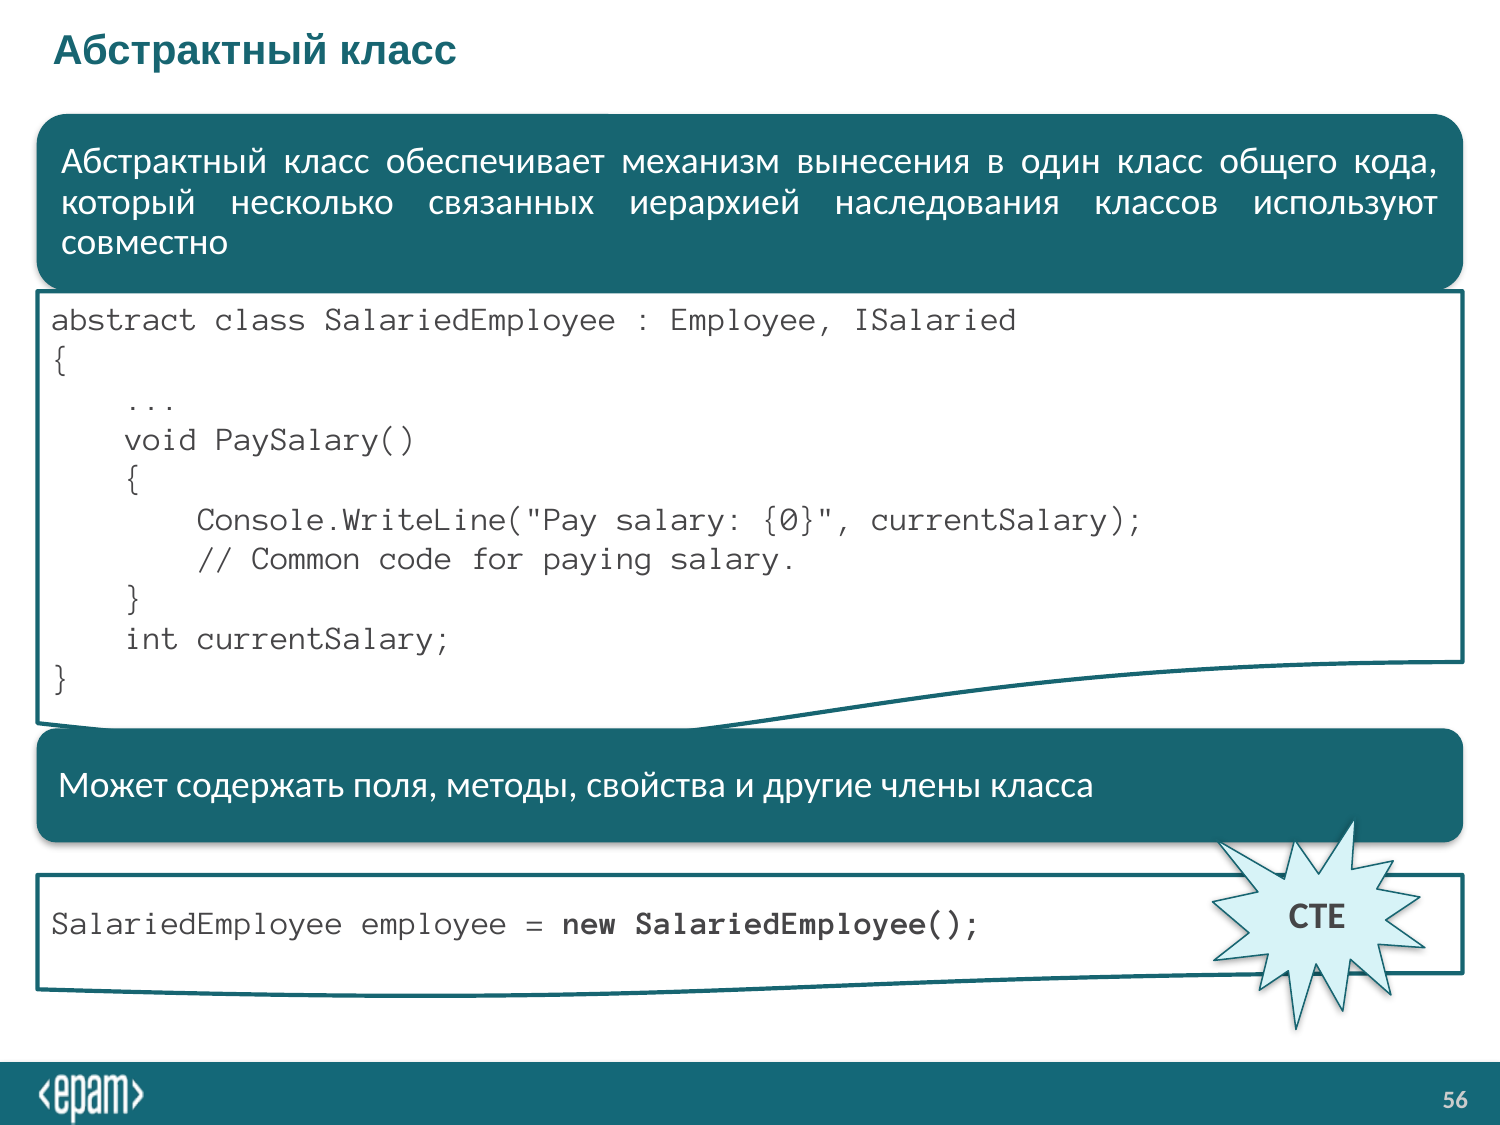

# Абстрактный класс
Абстрактный класс обеспечивает механизм вынесения в один класс общего кода, который несколько связанных иерархией наследования классов используют совместно

abstract class SalariedEmployee : Employee, ISalaried
{
    ...
    void PaySalary()
    {
        Console.WriteLine("Pay salary: {0}", currentSalary);
        // Common code for paying salary.
    }
    int currentSalary;
}
Может содержать поля, методы, свойства и другие члены класса
CTE
SalariedEmployee employee = new SalariedEmployee();